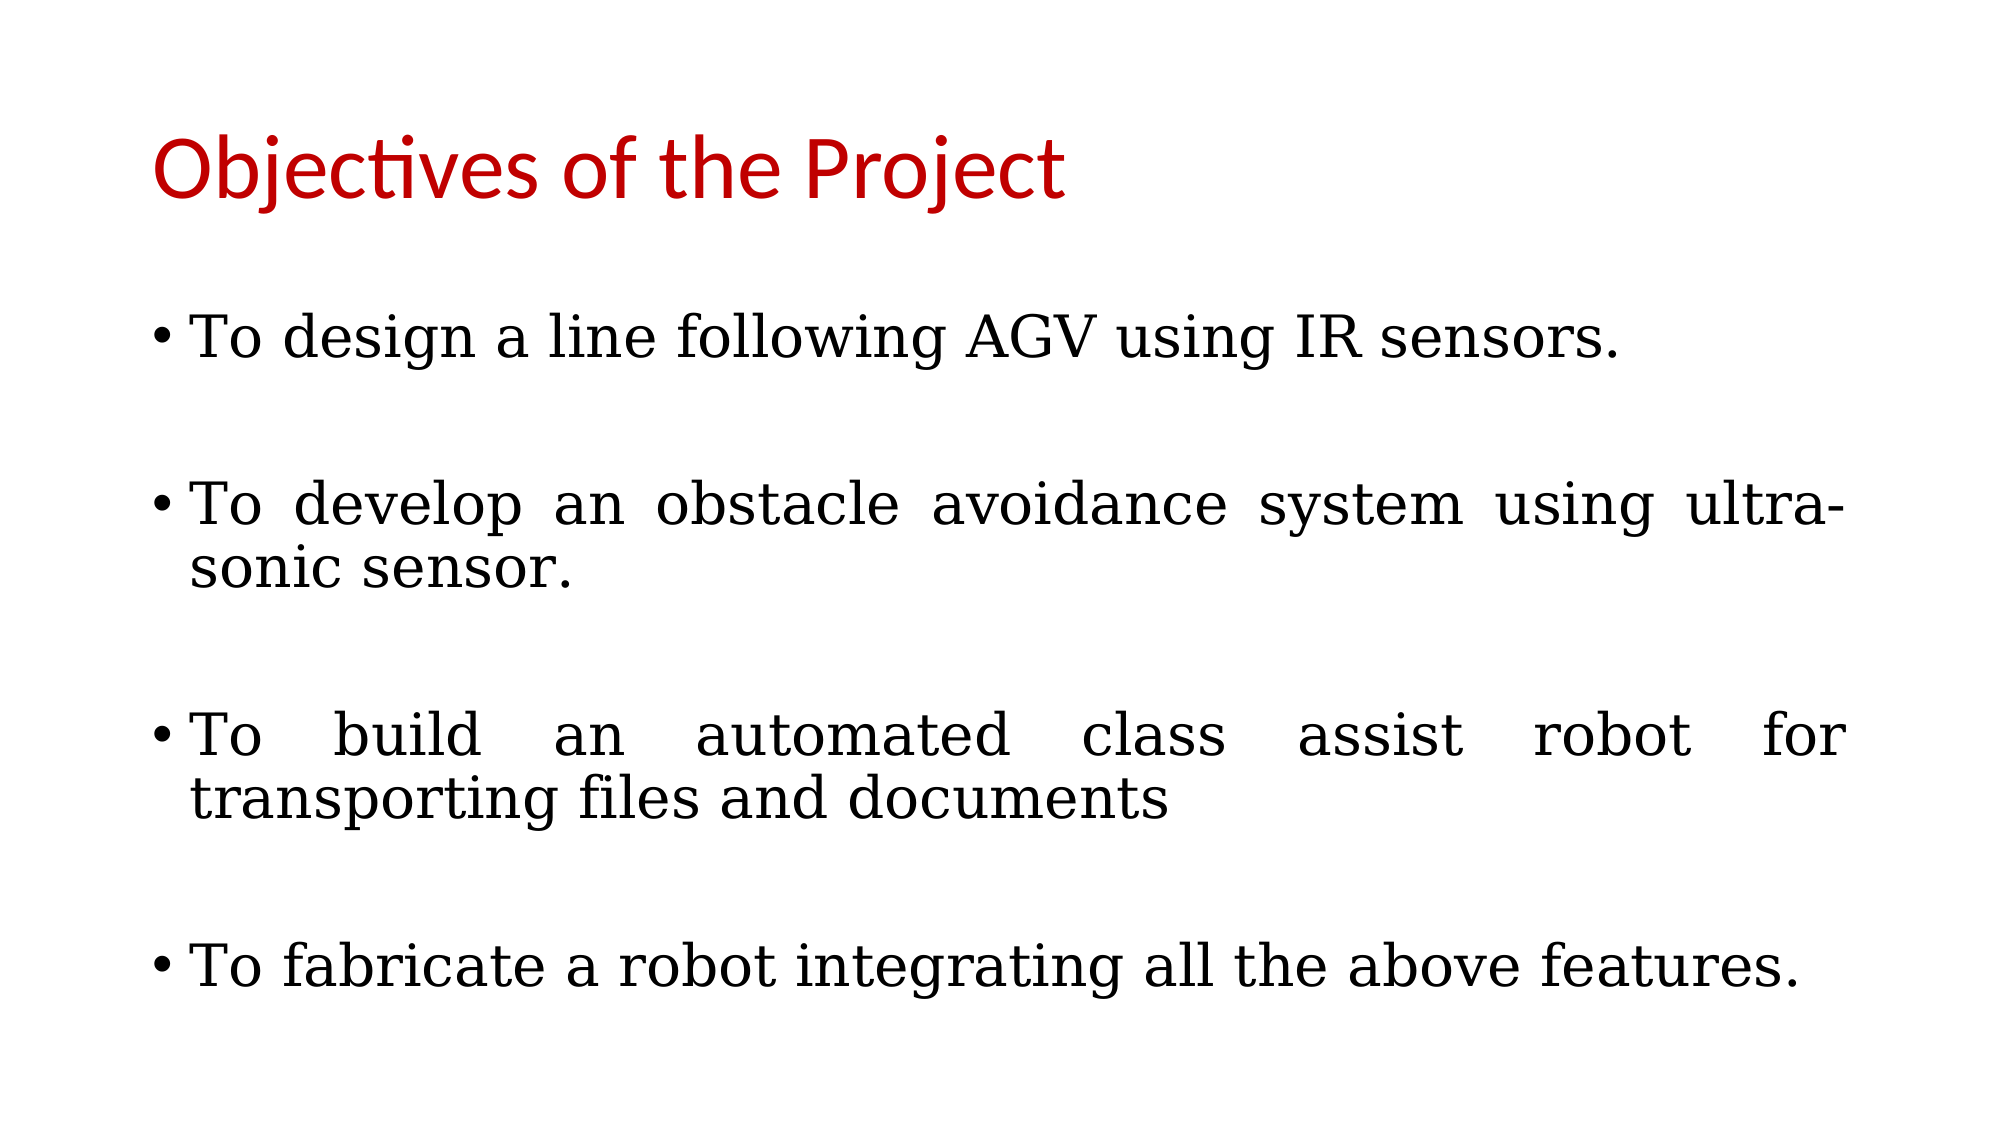

# Objectives of the Project
To design a line following AGV using IR sensors.

To develop an obstacle avoidance system using ultra-sonic sensor.

To build an automated class assist robot for transporting files and documents

To fabricate a robot integrating all the above features.